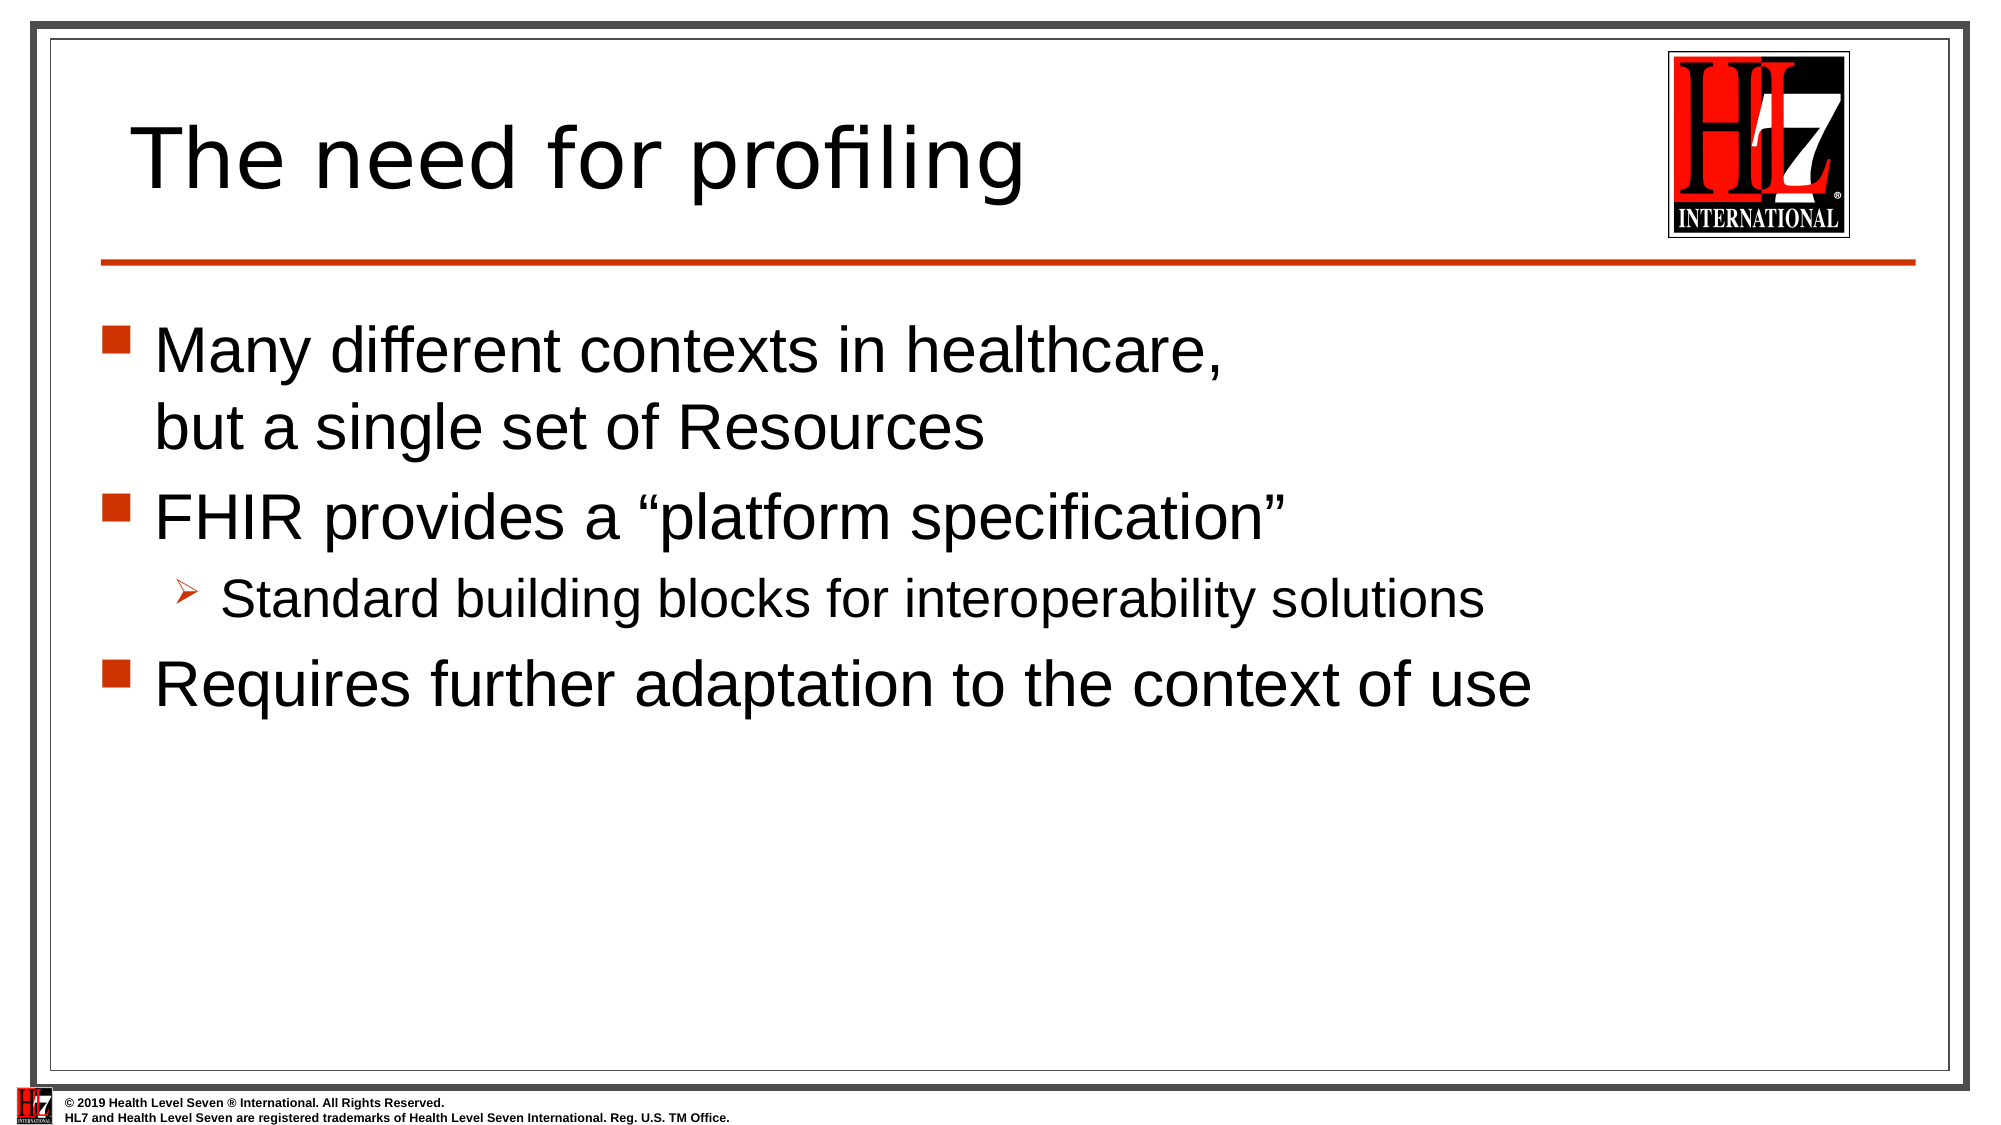

# The need for profiling
Many different contexts in healthcare,
but a single set of Resources
FHIR provides a “platform specification”
Standard building blocks for interoperability solutions
Requires further adaptation to the context of use